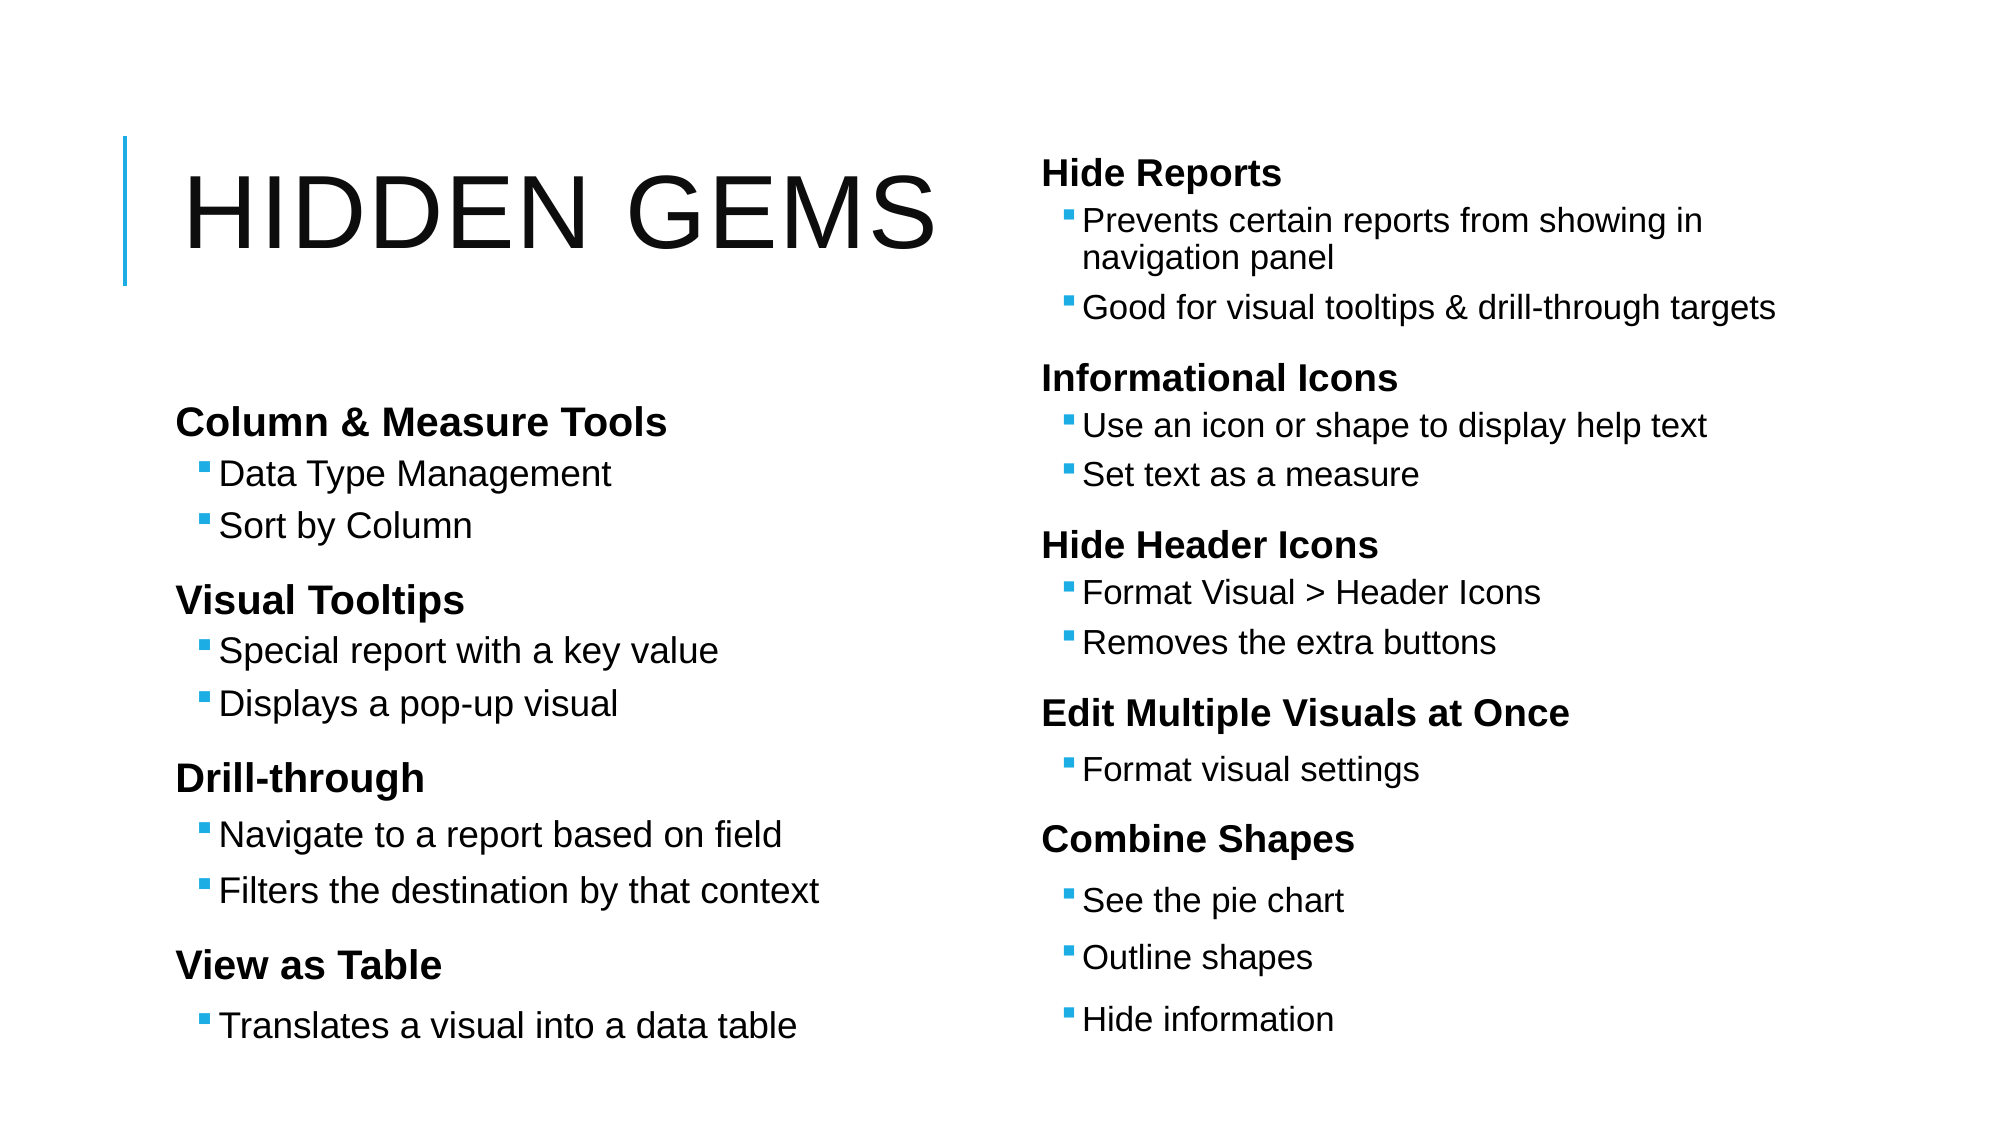

# Hidden Gems
Hide Reports
Prevents certain reports from showing in navigation panel
Good for visual tooltips & drill-through targets
Informational Icons
Use an icon or shape to display help text
Set text as a measure
Hide Header Icons
Format Visual > Header Icons
Removes the extra buttons
Edit Multiple Visuals at Once
Format visual settings
Combine Shapes
See the pie chart
Outline shapes
Hide information
Column & Measure Tools
Data Type Management
Sort by Column
Visual Tooltips
Special report with a key value
Displays a pop-up visual
Drill-through
Navigate to a report based on field
Filters the destination by that context
View as Table
Translates a visual into a data table